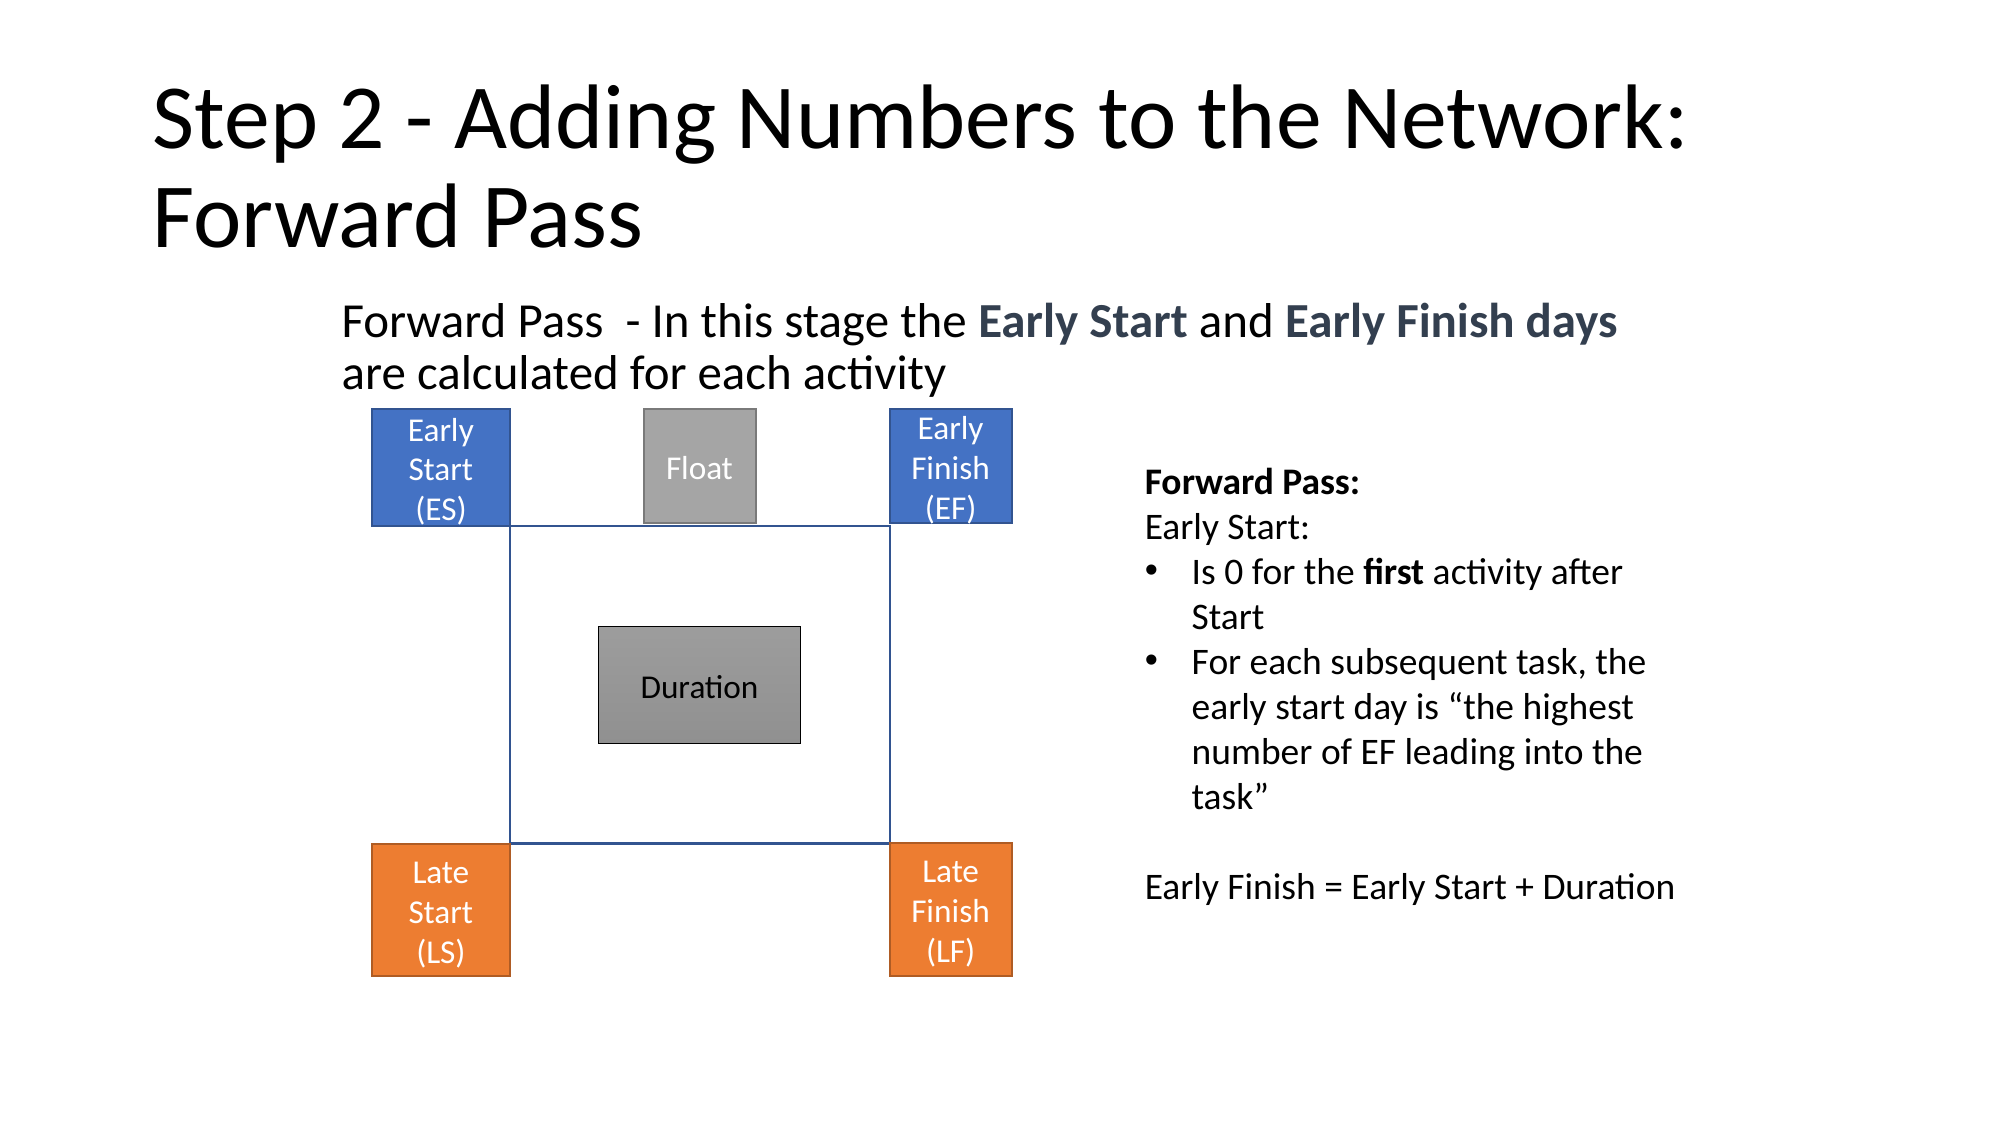

# Step 2 - Adding Numbers to the Network: Forward Pass
Forward Pass  - In this stage the Early Start and Early Finish days are calculated for each activity
Float
Early Start (ES)
Early Finish (EF)

Duration
Late Finish (LF)
Late Start (LS)
Forward Pass:
Early Start:
Is 0 for the first activity after Start
For each subsequent task, the early start day is “the highest number of EF leading into the task”

Early Finish = Early Start + Duration